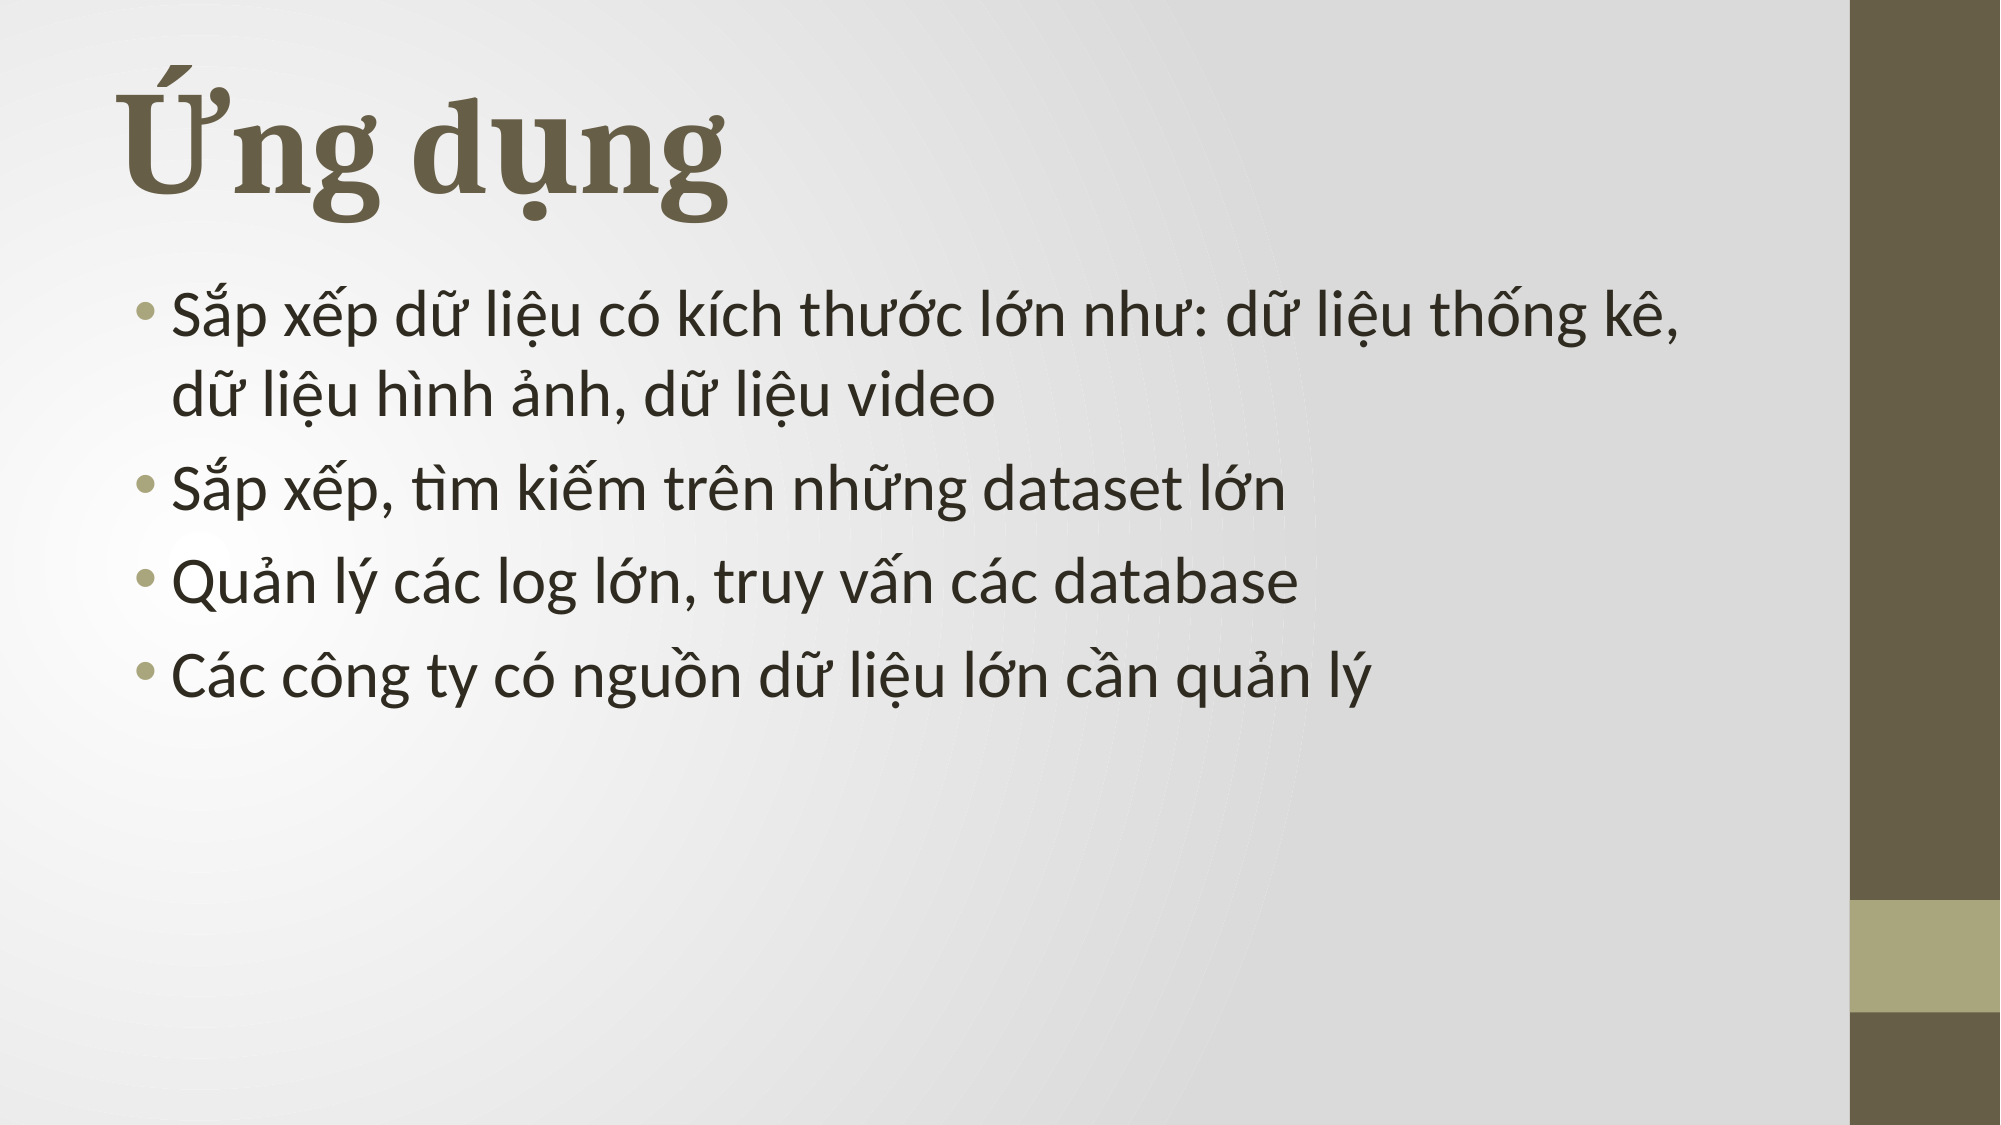

# Ứng dụng
Sắp xếp dữ liệu có kích thước lớn như: dữ liệu thống kê, dữ liệu hình ảnh, dữ liệu video
Sắp xếp, tìm kiếm trên những dataset lớn
Quản lý các log lớn, truy vấn các database
Các công ty có nguồn dữ liệu lớn cần quản lý